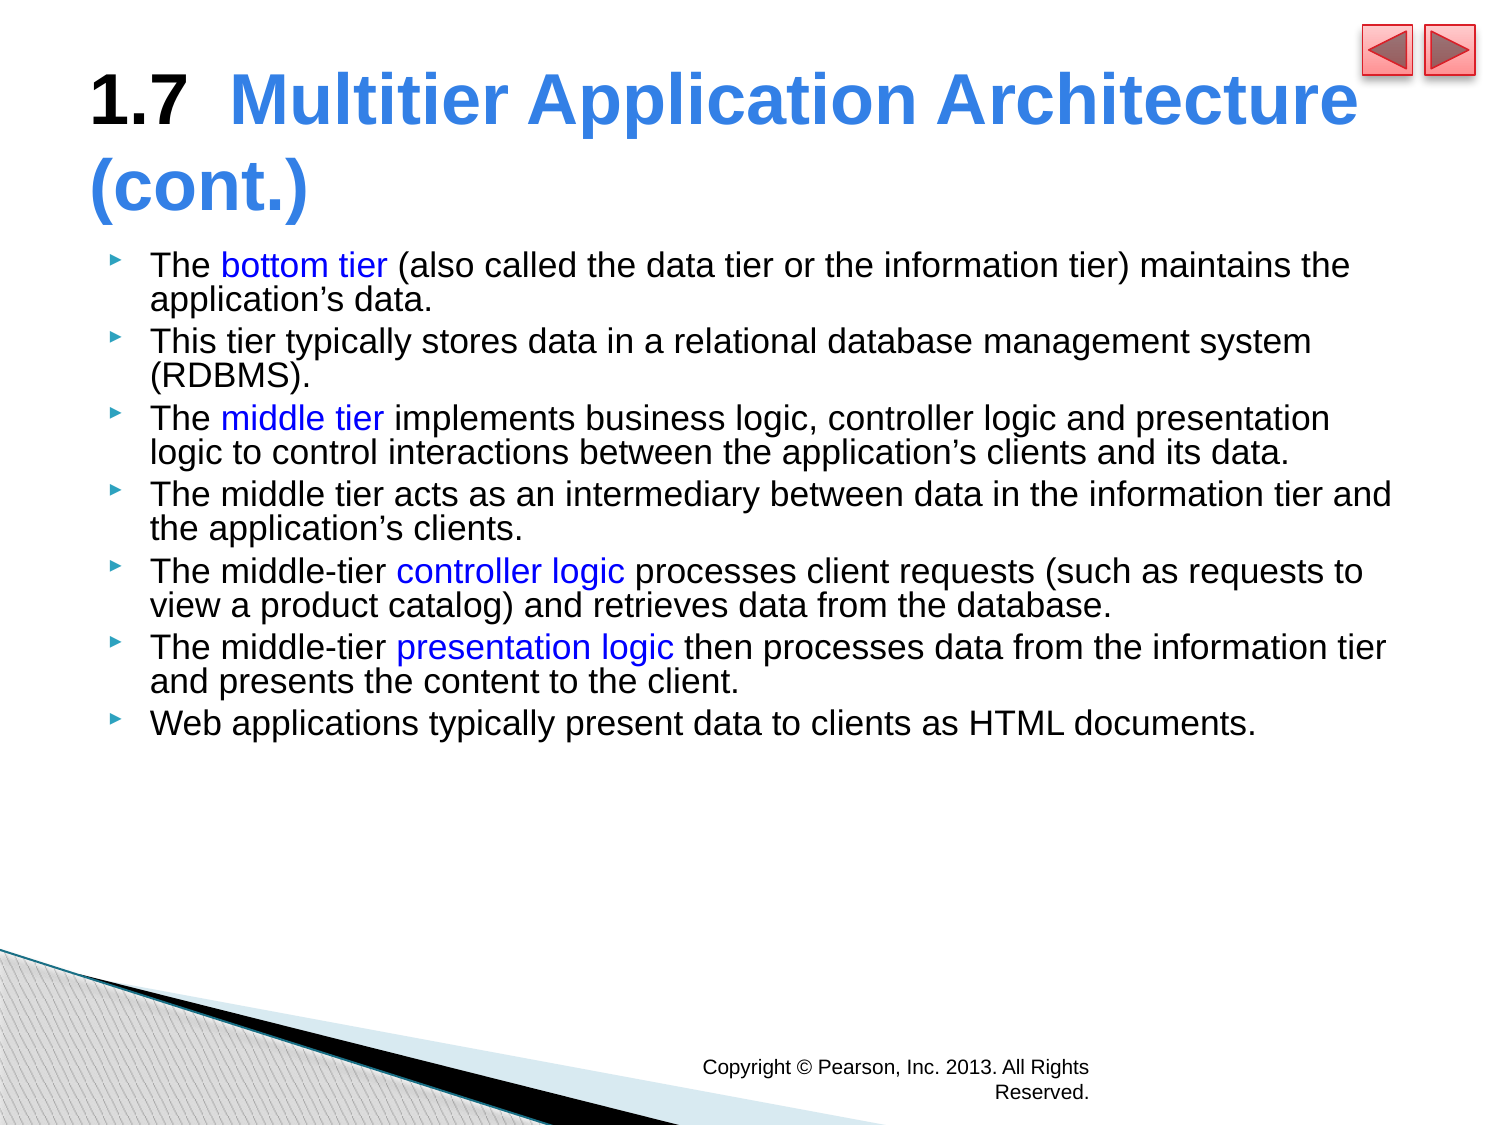

# 1.7  Multitier Application Architecture (cont.)
The bottom tier (also called the data tier or the information tier) maintains the application’s data.
This tier typically stores data in a relational database management system (RDBMS).
The middle tier implements business logic, controller logic and presentation logic to control interactions between the application’s clients and its data.
The middle tier acts as an intermediary between data in the information tier and the application’s clients.
The middle-tier controller logic processes client requests (such as requests to view a product catalog) and retrieves data from the database.
The middle-tier presentation logic then processes data from the information tier and presents the content to the client.
Web applications typically present data to clients as HTML documents.
Copyright © Pearson, Inc. 2013. All Rights Reserved.